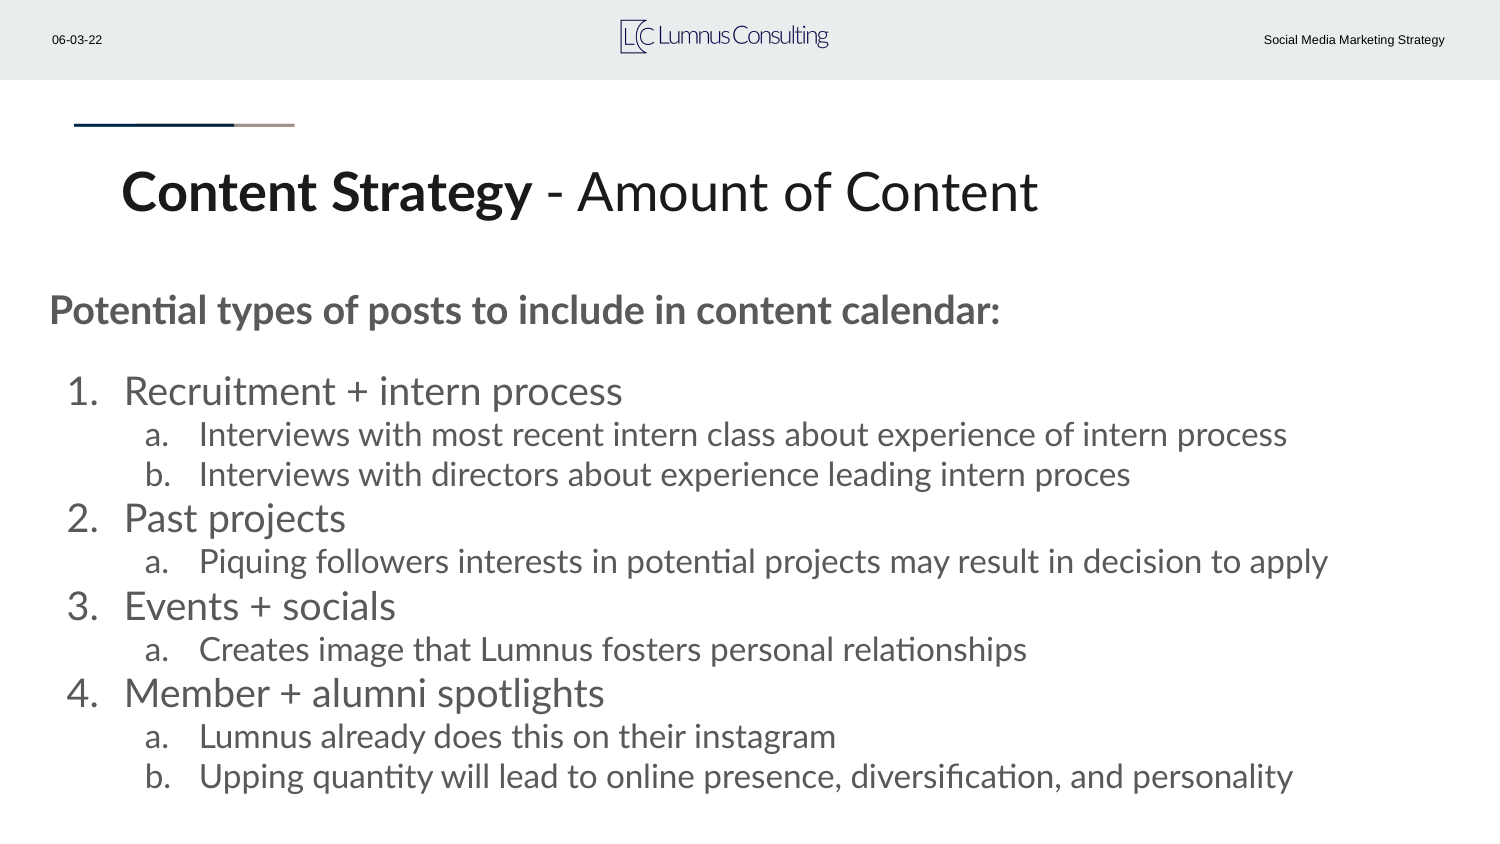

# Content Strategy - Amount of Content

Potential types of posts to include in content calendar:
Recruitment + intern process
Interviews with most recent intern class about experience of intern process
Interviews with directors about experience leading intern proces
Past projects
Piquing followers interests in potential projects may result in decision to apply
Events + socials
Creates image that Lumnus fosters personal relationships
Member + alumni spotlights
Lumnus already does this on their instagram
Upping quantity will lead to online presence, diversification, and personality